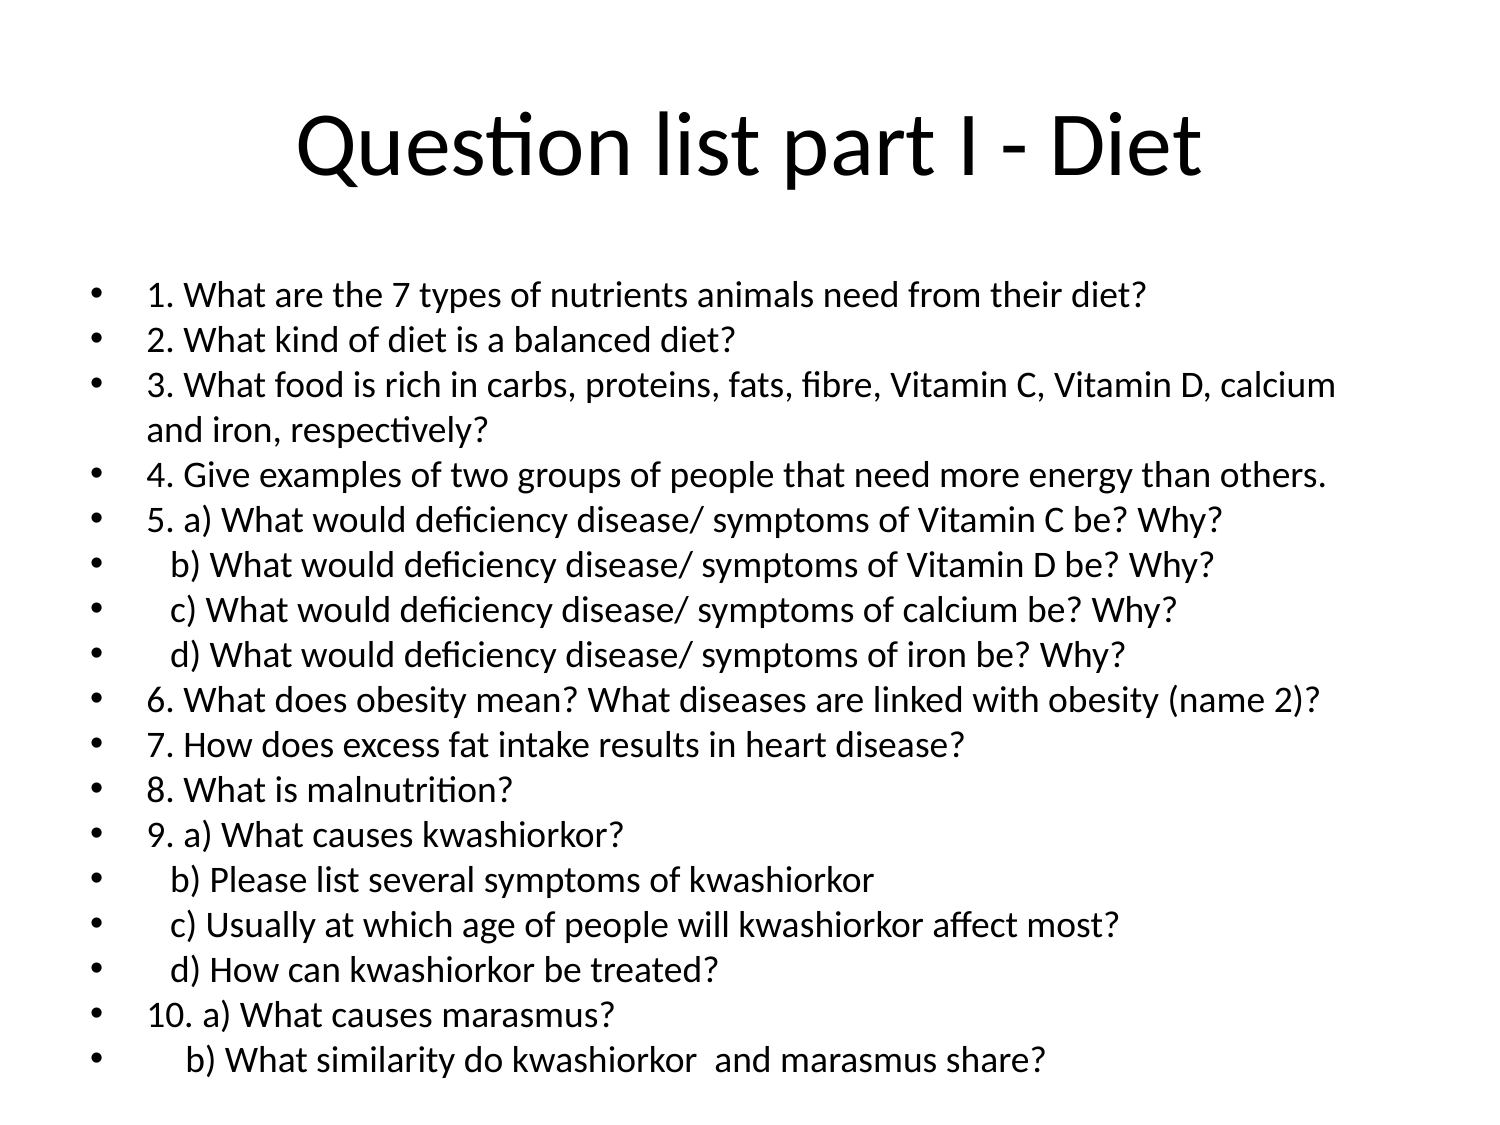

# Question list part I - Diet
1. What are the 7 types of nutrients animals need from their diet?
2. What kind of diet is a balanced diet?
3. What food is rich in carbs, proteins, fats, fibre, Vitamin C, Vitamin D, calcium and iron, respectively?
4. Give examples of two groups of people that need more energy than others.
5. a) What would deficiency disease/ symptoms of Vitamin C be? Why?
b) What would deficiency disease/ symptoms of Vitamin D be? Why?
c) What would deficiency disease/ symptoms of calcium be? Why?
d) What would deficiency disease/ symptoms of iron be? Why?
6. What does obesity mean? What diseases are linked with obesity (name 2)?
7. How does excess fat intake results in heart disease?
8. What is malnutrition?
9. a) What causes kwashiorkor?
b) Please list several symptoms of kwashiorkor
c) Usually at which age of people will kwashiorkor affect most?
d) How can kwashiorkor be treated?
10. a) What causes marasmus?
b) What similarity do kwashiorkor  and marasmus share?